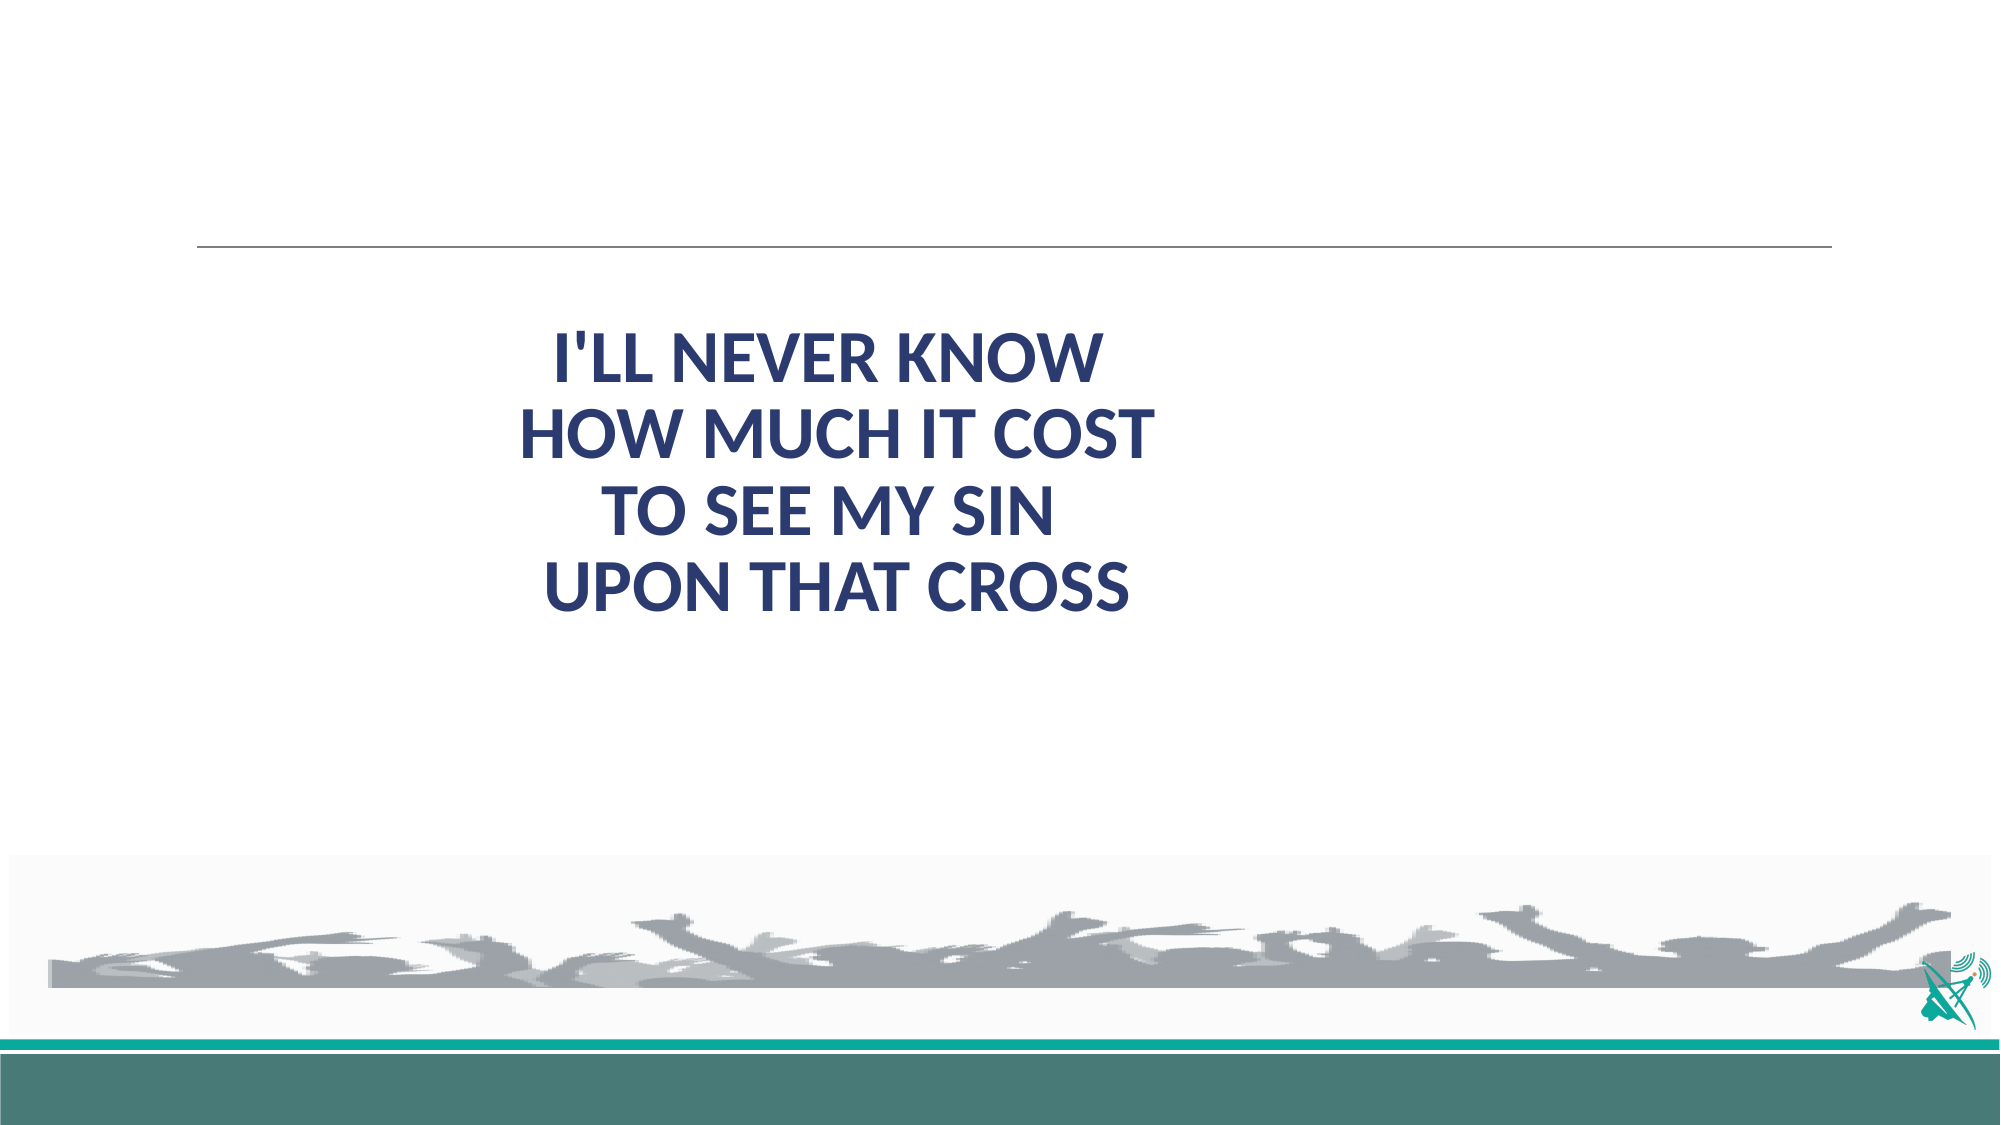

# I'LL NEVER KNOW HOW MUCH IT COST TO SEE MY SIN UPON THAT CROSS